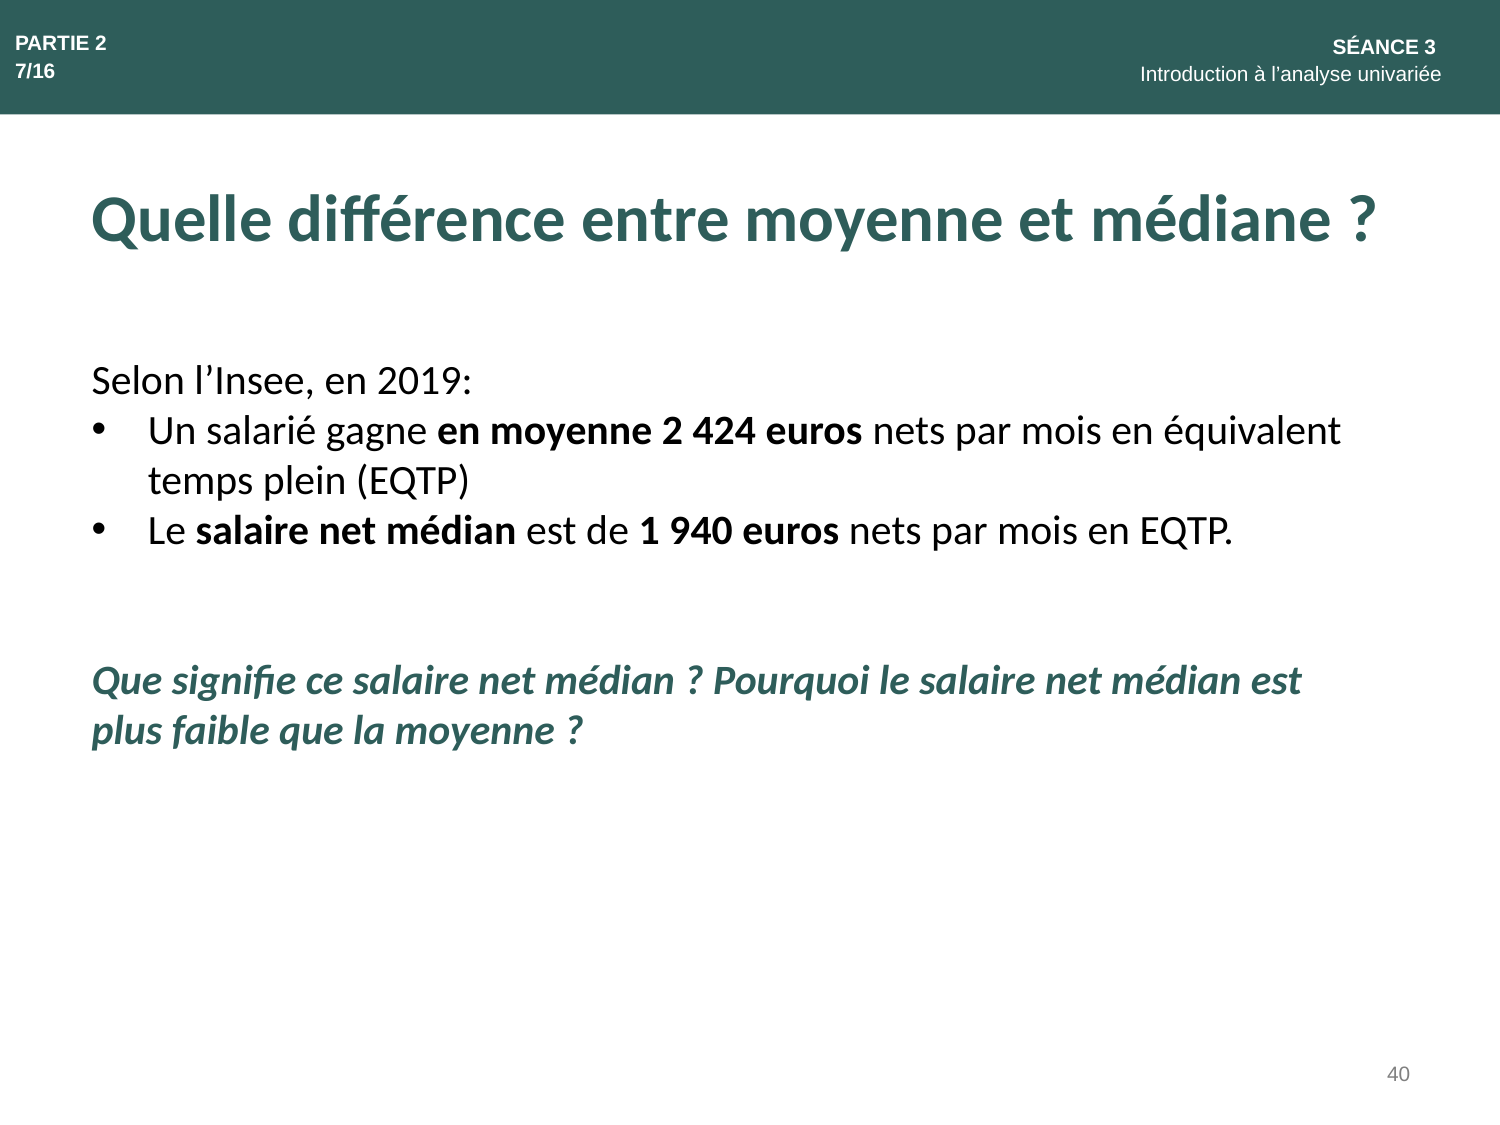

PARTIE 2
7/16

SÉANCE 3
Introduction à l’analyse univariée
Quelle différence entre moyenne et médiane ?

Selon l’Insee, en 2019:
Un salarié gagne en moyenne 2 424 euros nets par mois en équivalent temps plein (EQTP)
Le salaire net médian est de 1 940 euros nets par mois en EQTP.

Que signifie ce salaire net médian ? Pourquoi le salaire net médian est plus faible que la moyenne ?

40